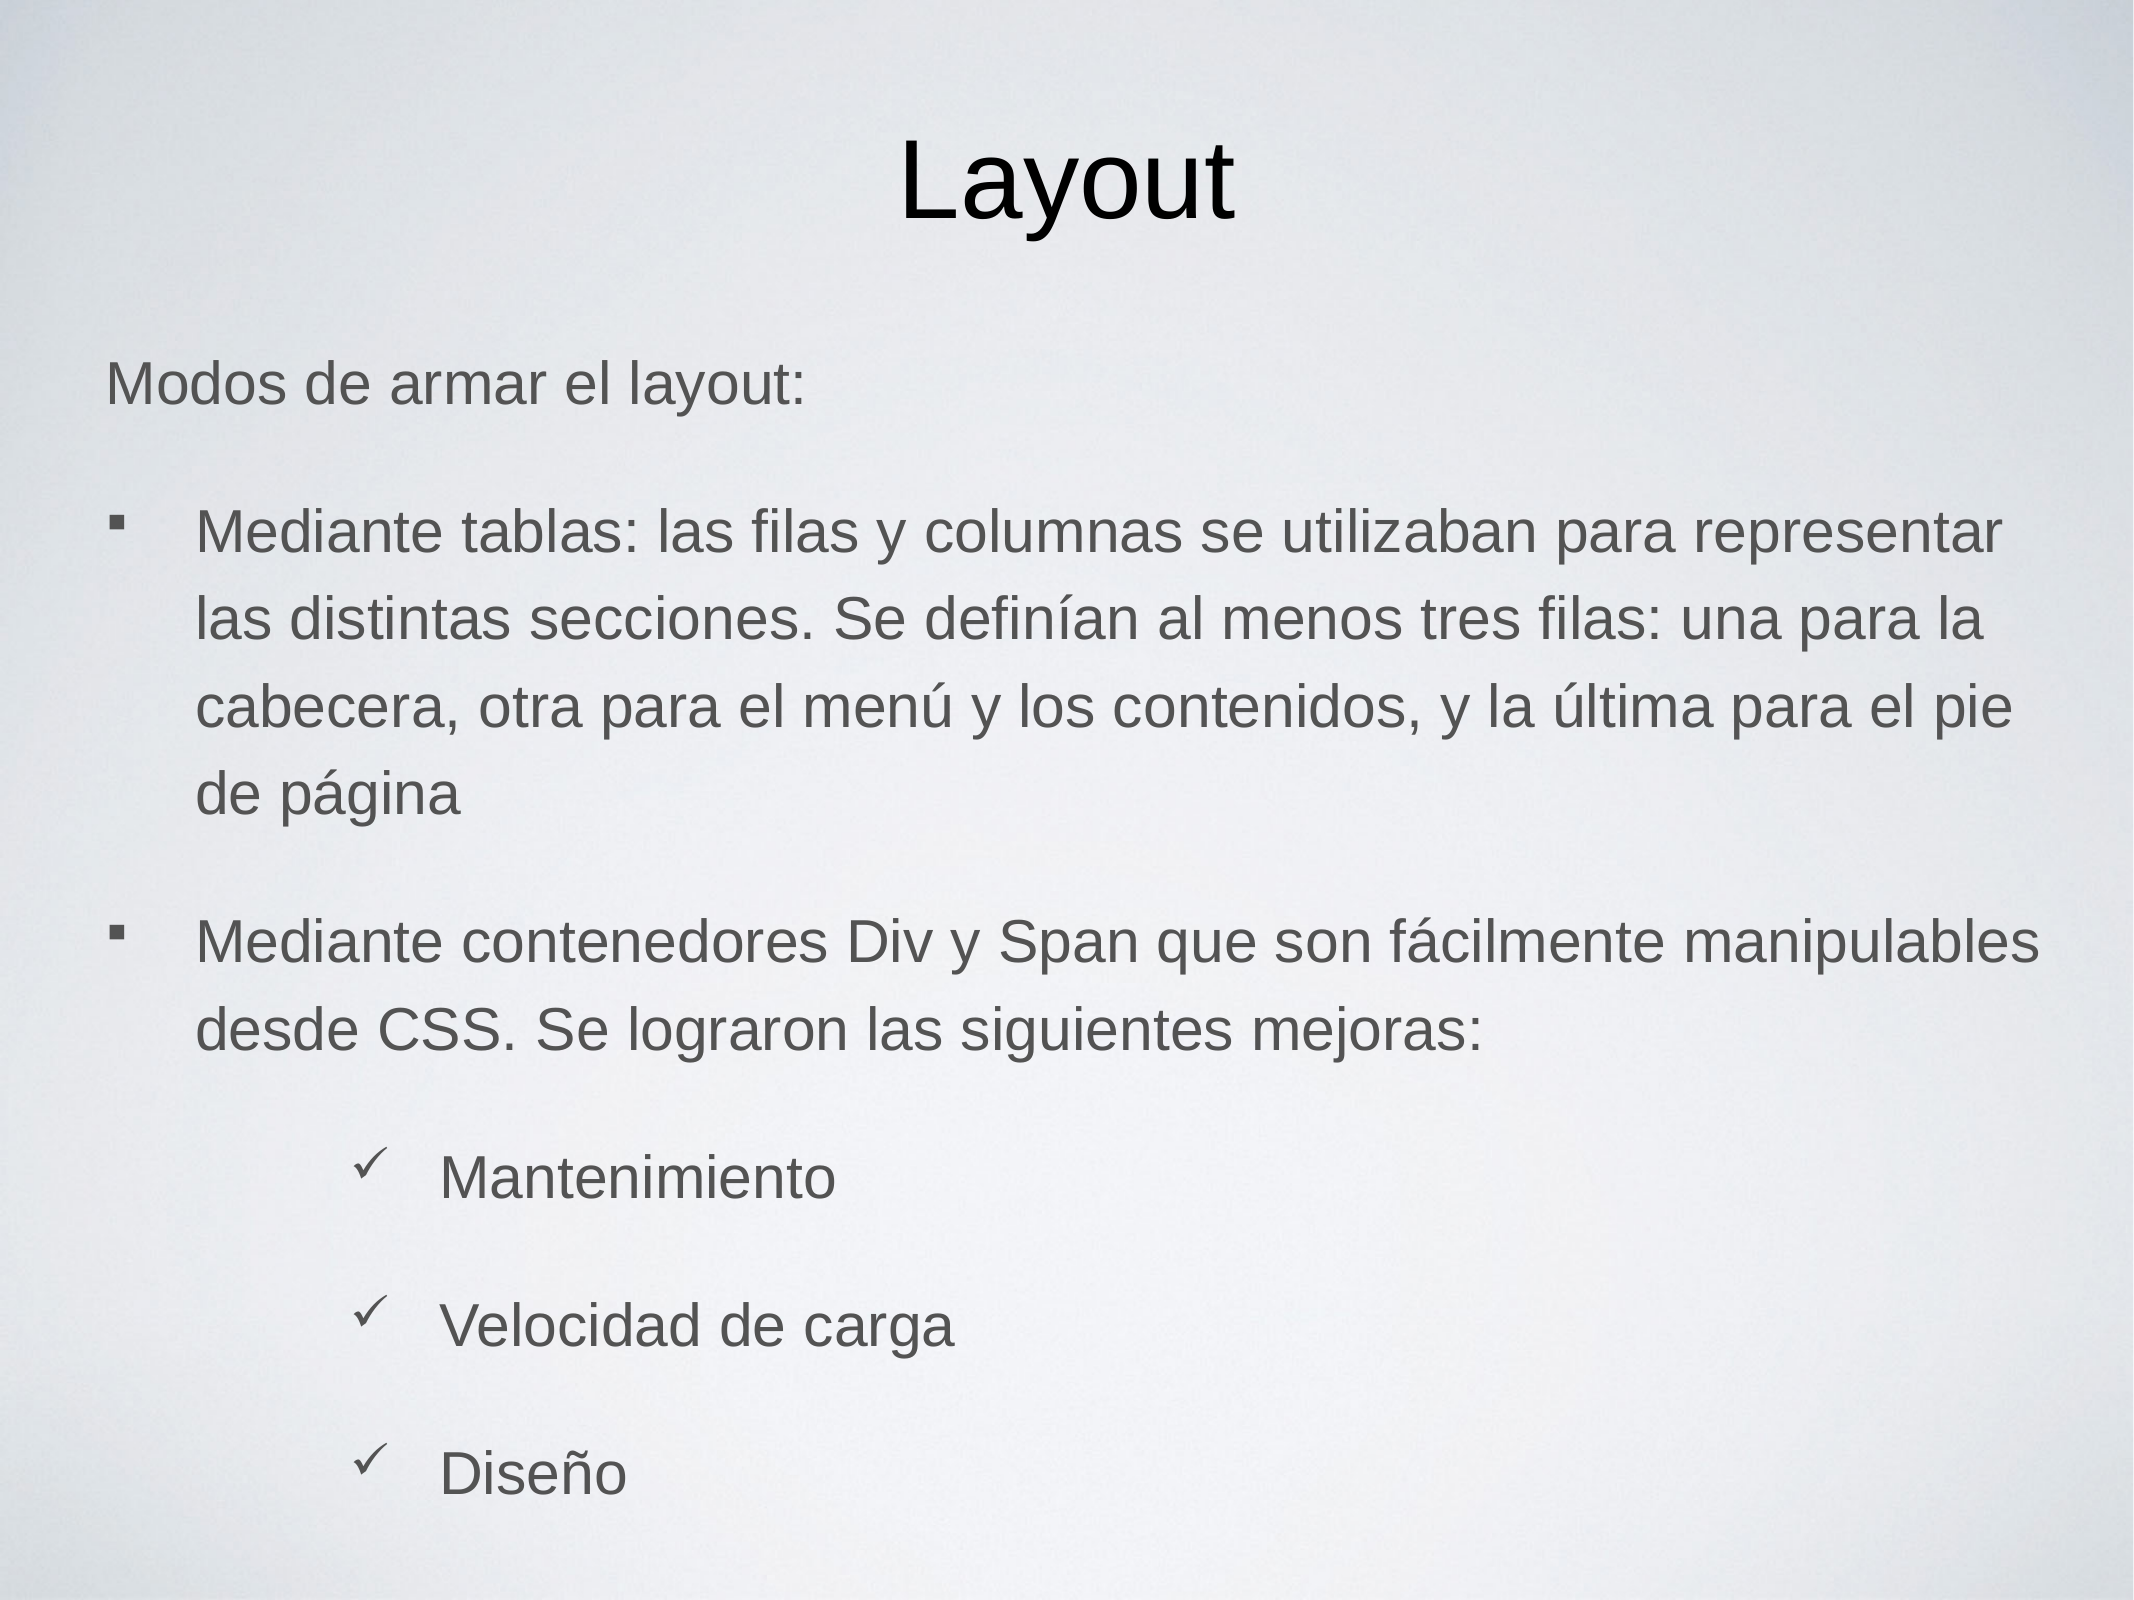

Layout
Modos de armar el layout:
Mediante tablas: las filas y columnas se utilizaban para representar las distintas secciones. Se definían al menos tres filas: una para la cabecera, otra para el menú y los contenidos, y la última para el pie de página
Mediante contenedores Div y Span que son fácilmente manipulables desde CSS. Se lograron las siguientes mejoras:
Mantenimiento
Velocidad de carga
Diseño